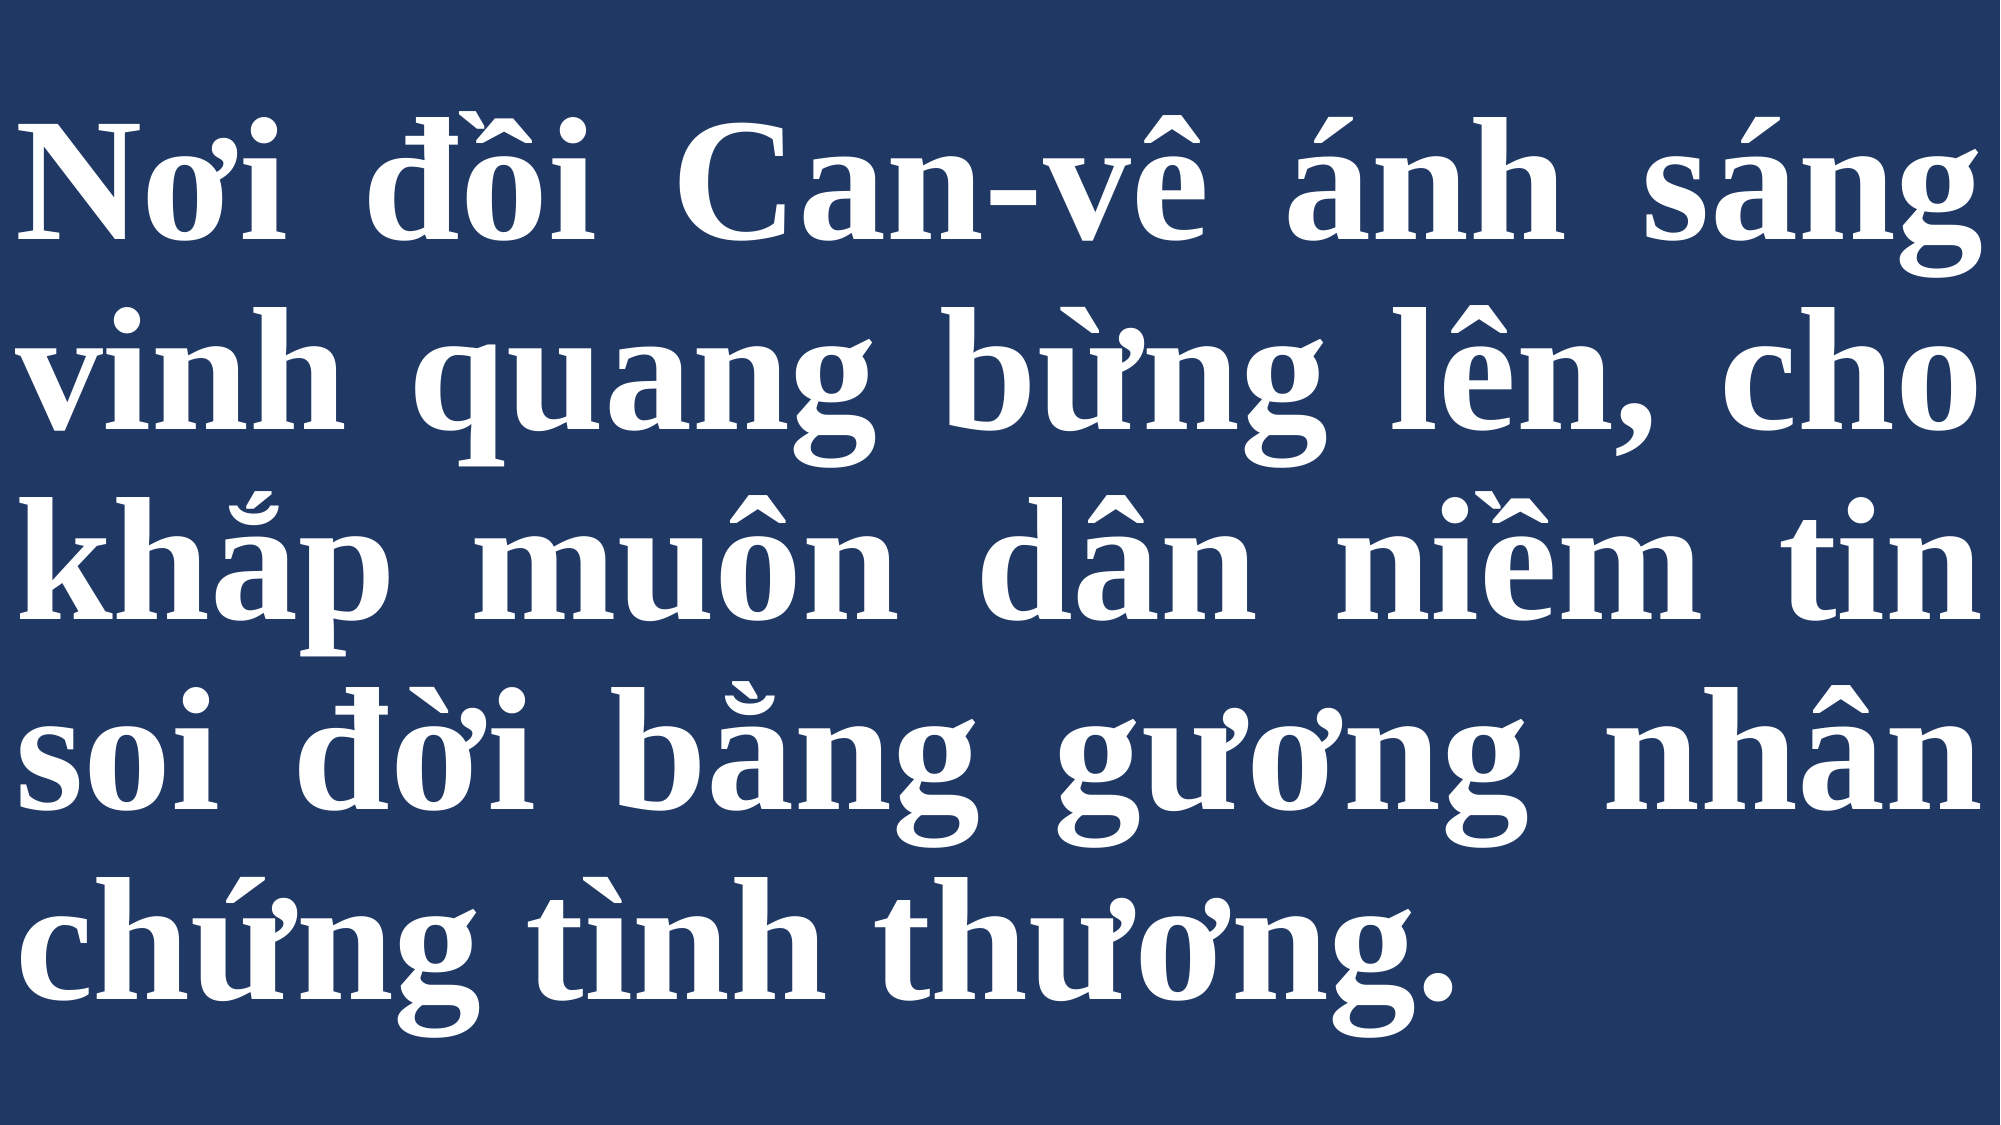

# Nơi đồi Can-vê ánh sáng vinh quang bừng lên, cho khắp muôn dân niềm tin soi đời bằng gương nhân chứng tình thương.